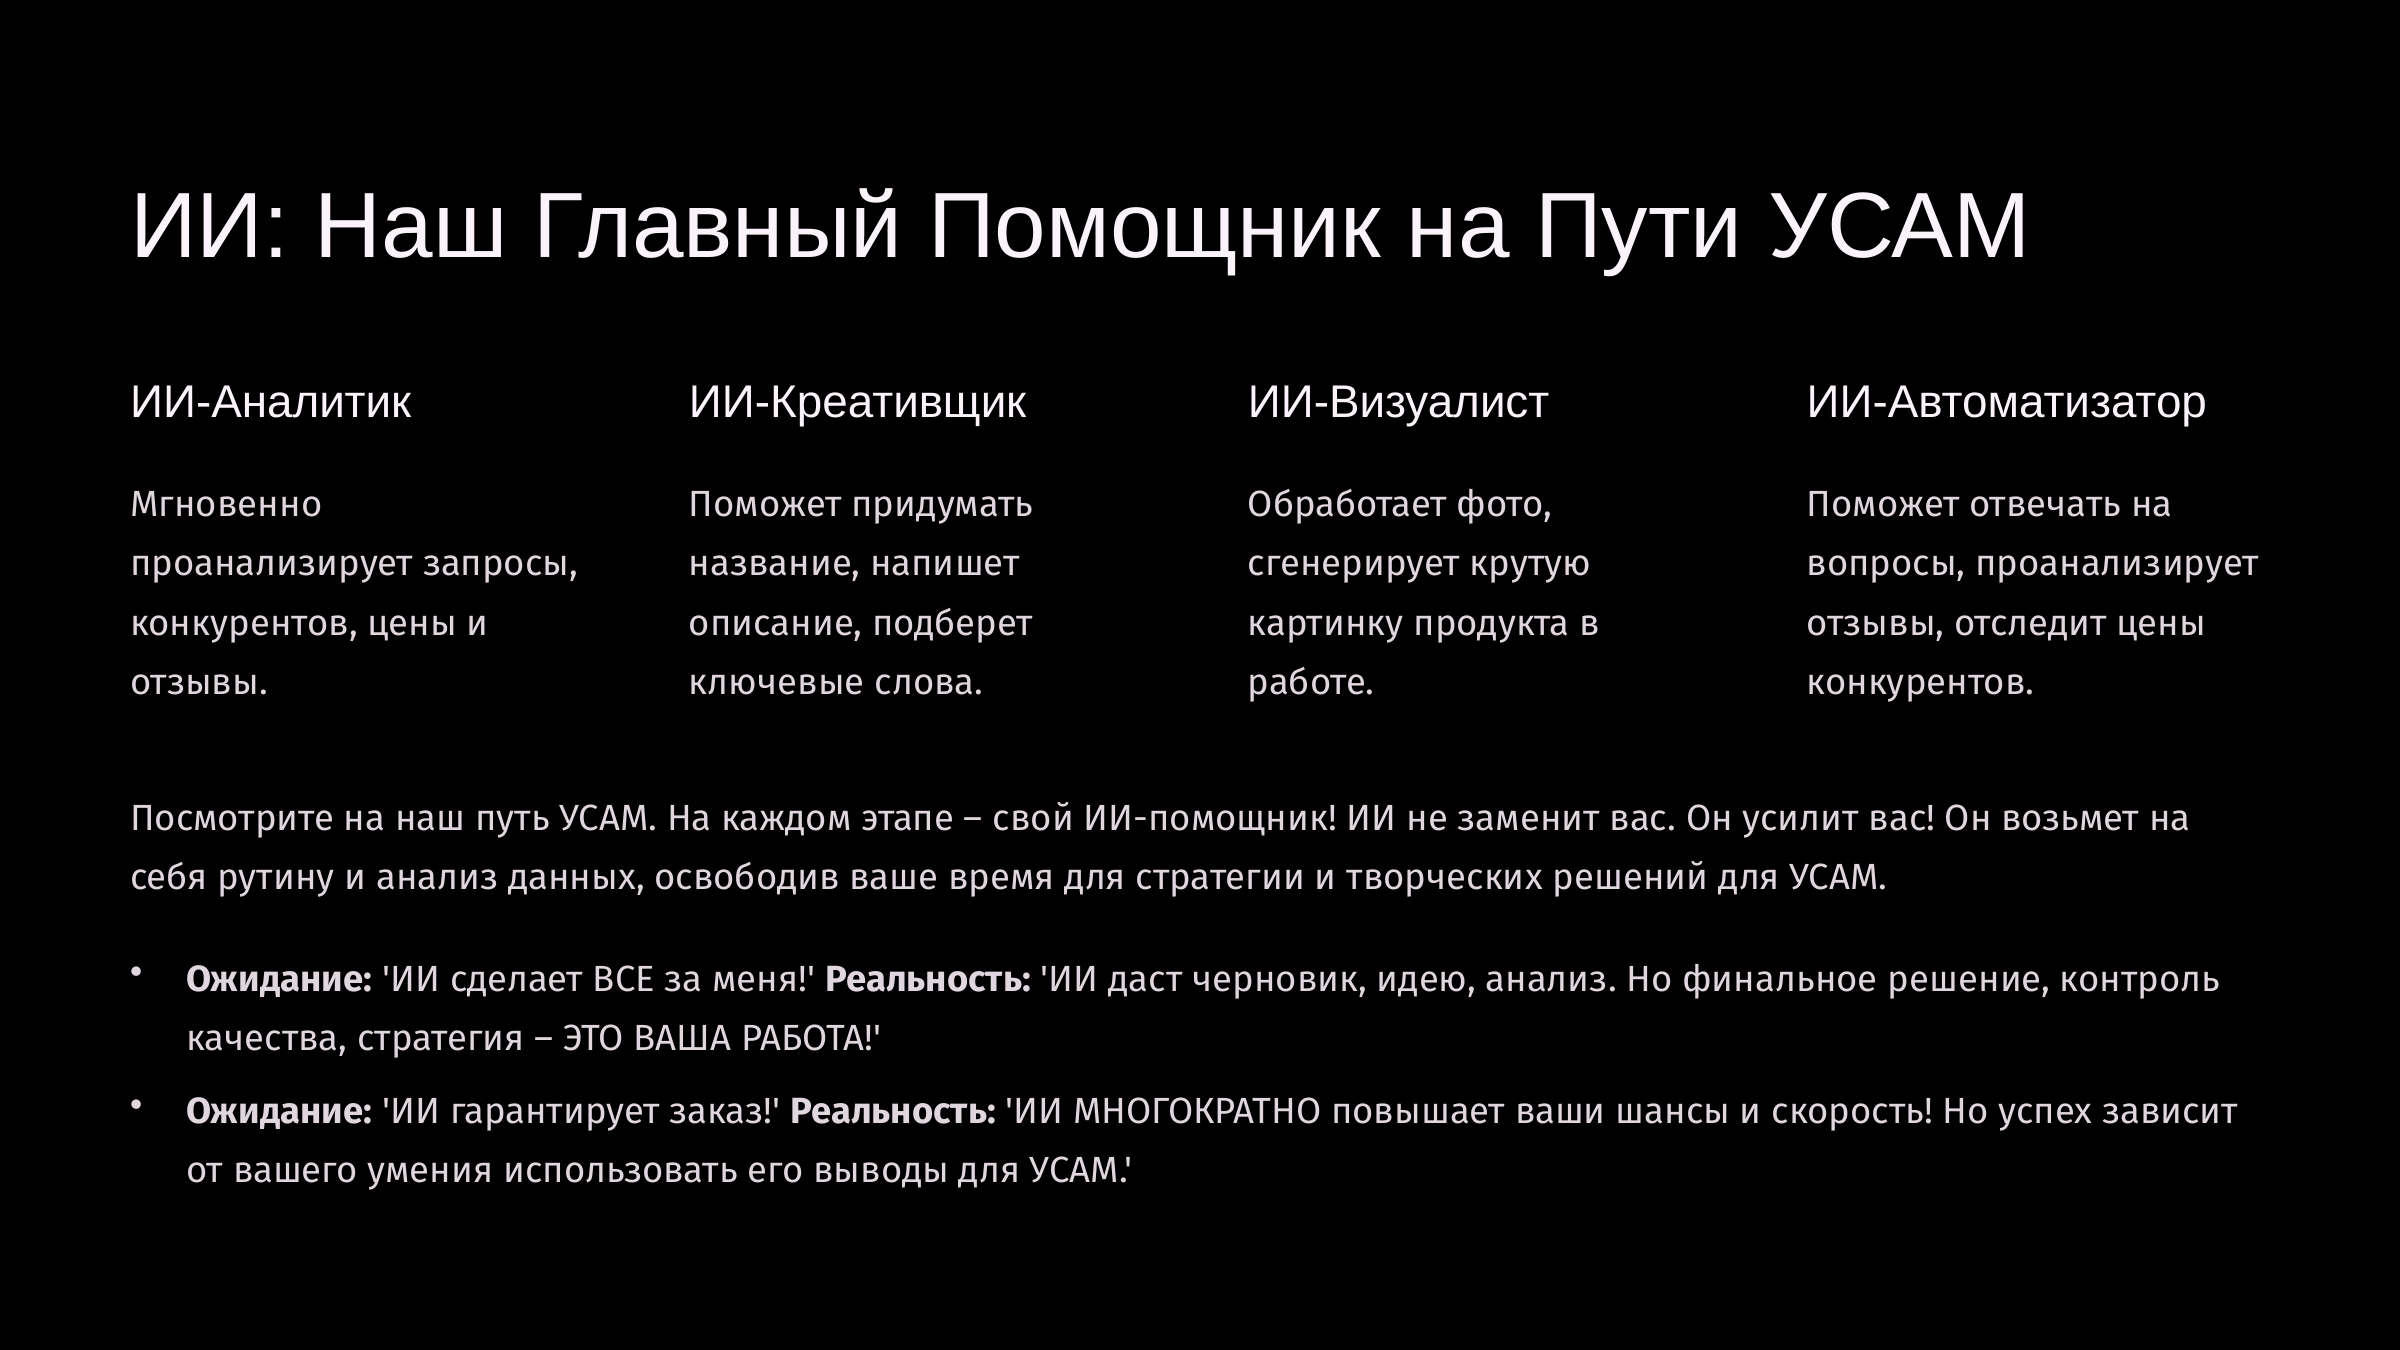

ИИ: Наш Главный Помощник на Пути УСАМ
ИИ-Аналитик
ИИ-Креативщик
ИИ-Визуалист
ИИ-Автоматизатор
Мгновенно проанализирует запросы, конкурентов, цены и отзывы.
Поможет придумать название, напишет описание, подберет ключевые слова.
Обработает фото, сгенерирует крутую картинку продукта в работе.
Поможет отвечать на вопросы, проанализирует отзывы, отследит цены конкурентов.
Посмотрите на наш путь УСАМ. На каждом этапе – свой ИИ-помощник! ИИ не заменит вас. Он усилит вас! Он возьмет на себя рутину и анализ данных, освободив ваше время для стратегии и творческих решений для УСАМ.
Ожидание: 'ИИ сделает ВСЕ за меня!' Реальность: 'ИИ даст черновик, идею, анализ. Но финальное решение, контроль качества, стратегия – ЭТО ВАША РАБОТА!'
Ожидание: 'ИИ гарантирует заказ!' Реальность: 'ИИ МНОГОКРАТНО повышает ваши шансы и скорость! Но успех зависит от вашего умения использовать его выводы для УСАМ.'